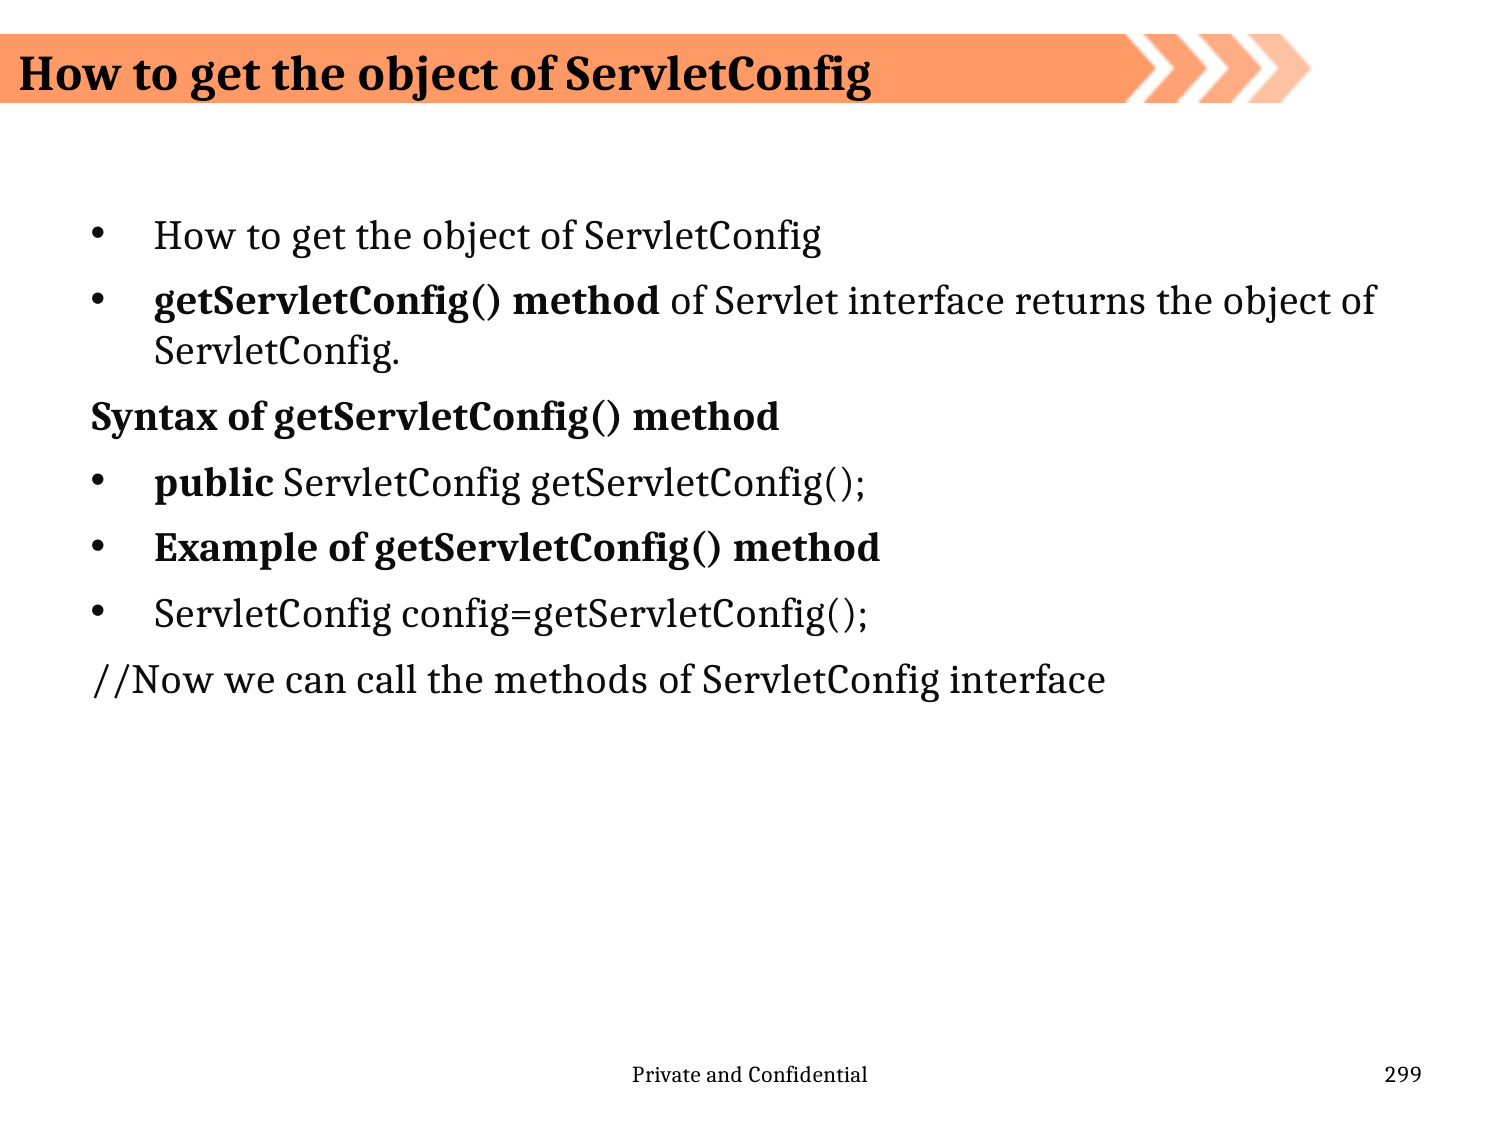

# How to get the object of ServletConfig
How to get the object of ServletConfig
getServletConfig() method of Servlet interface returns the object of ServletConfig.
Syntax of getServletConfig() method
public ServletConfig getServletConfig();
Example of getServletConfig() method
ServletConfig config=getServletConfig();
//Now we can call the methods of ServletConfig interface